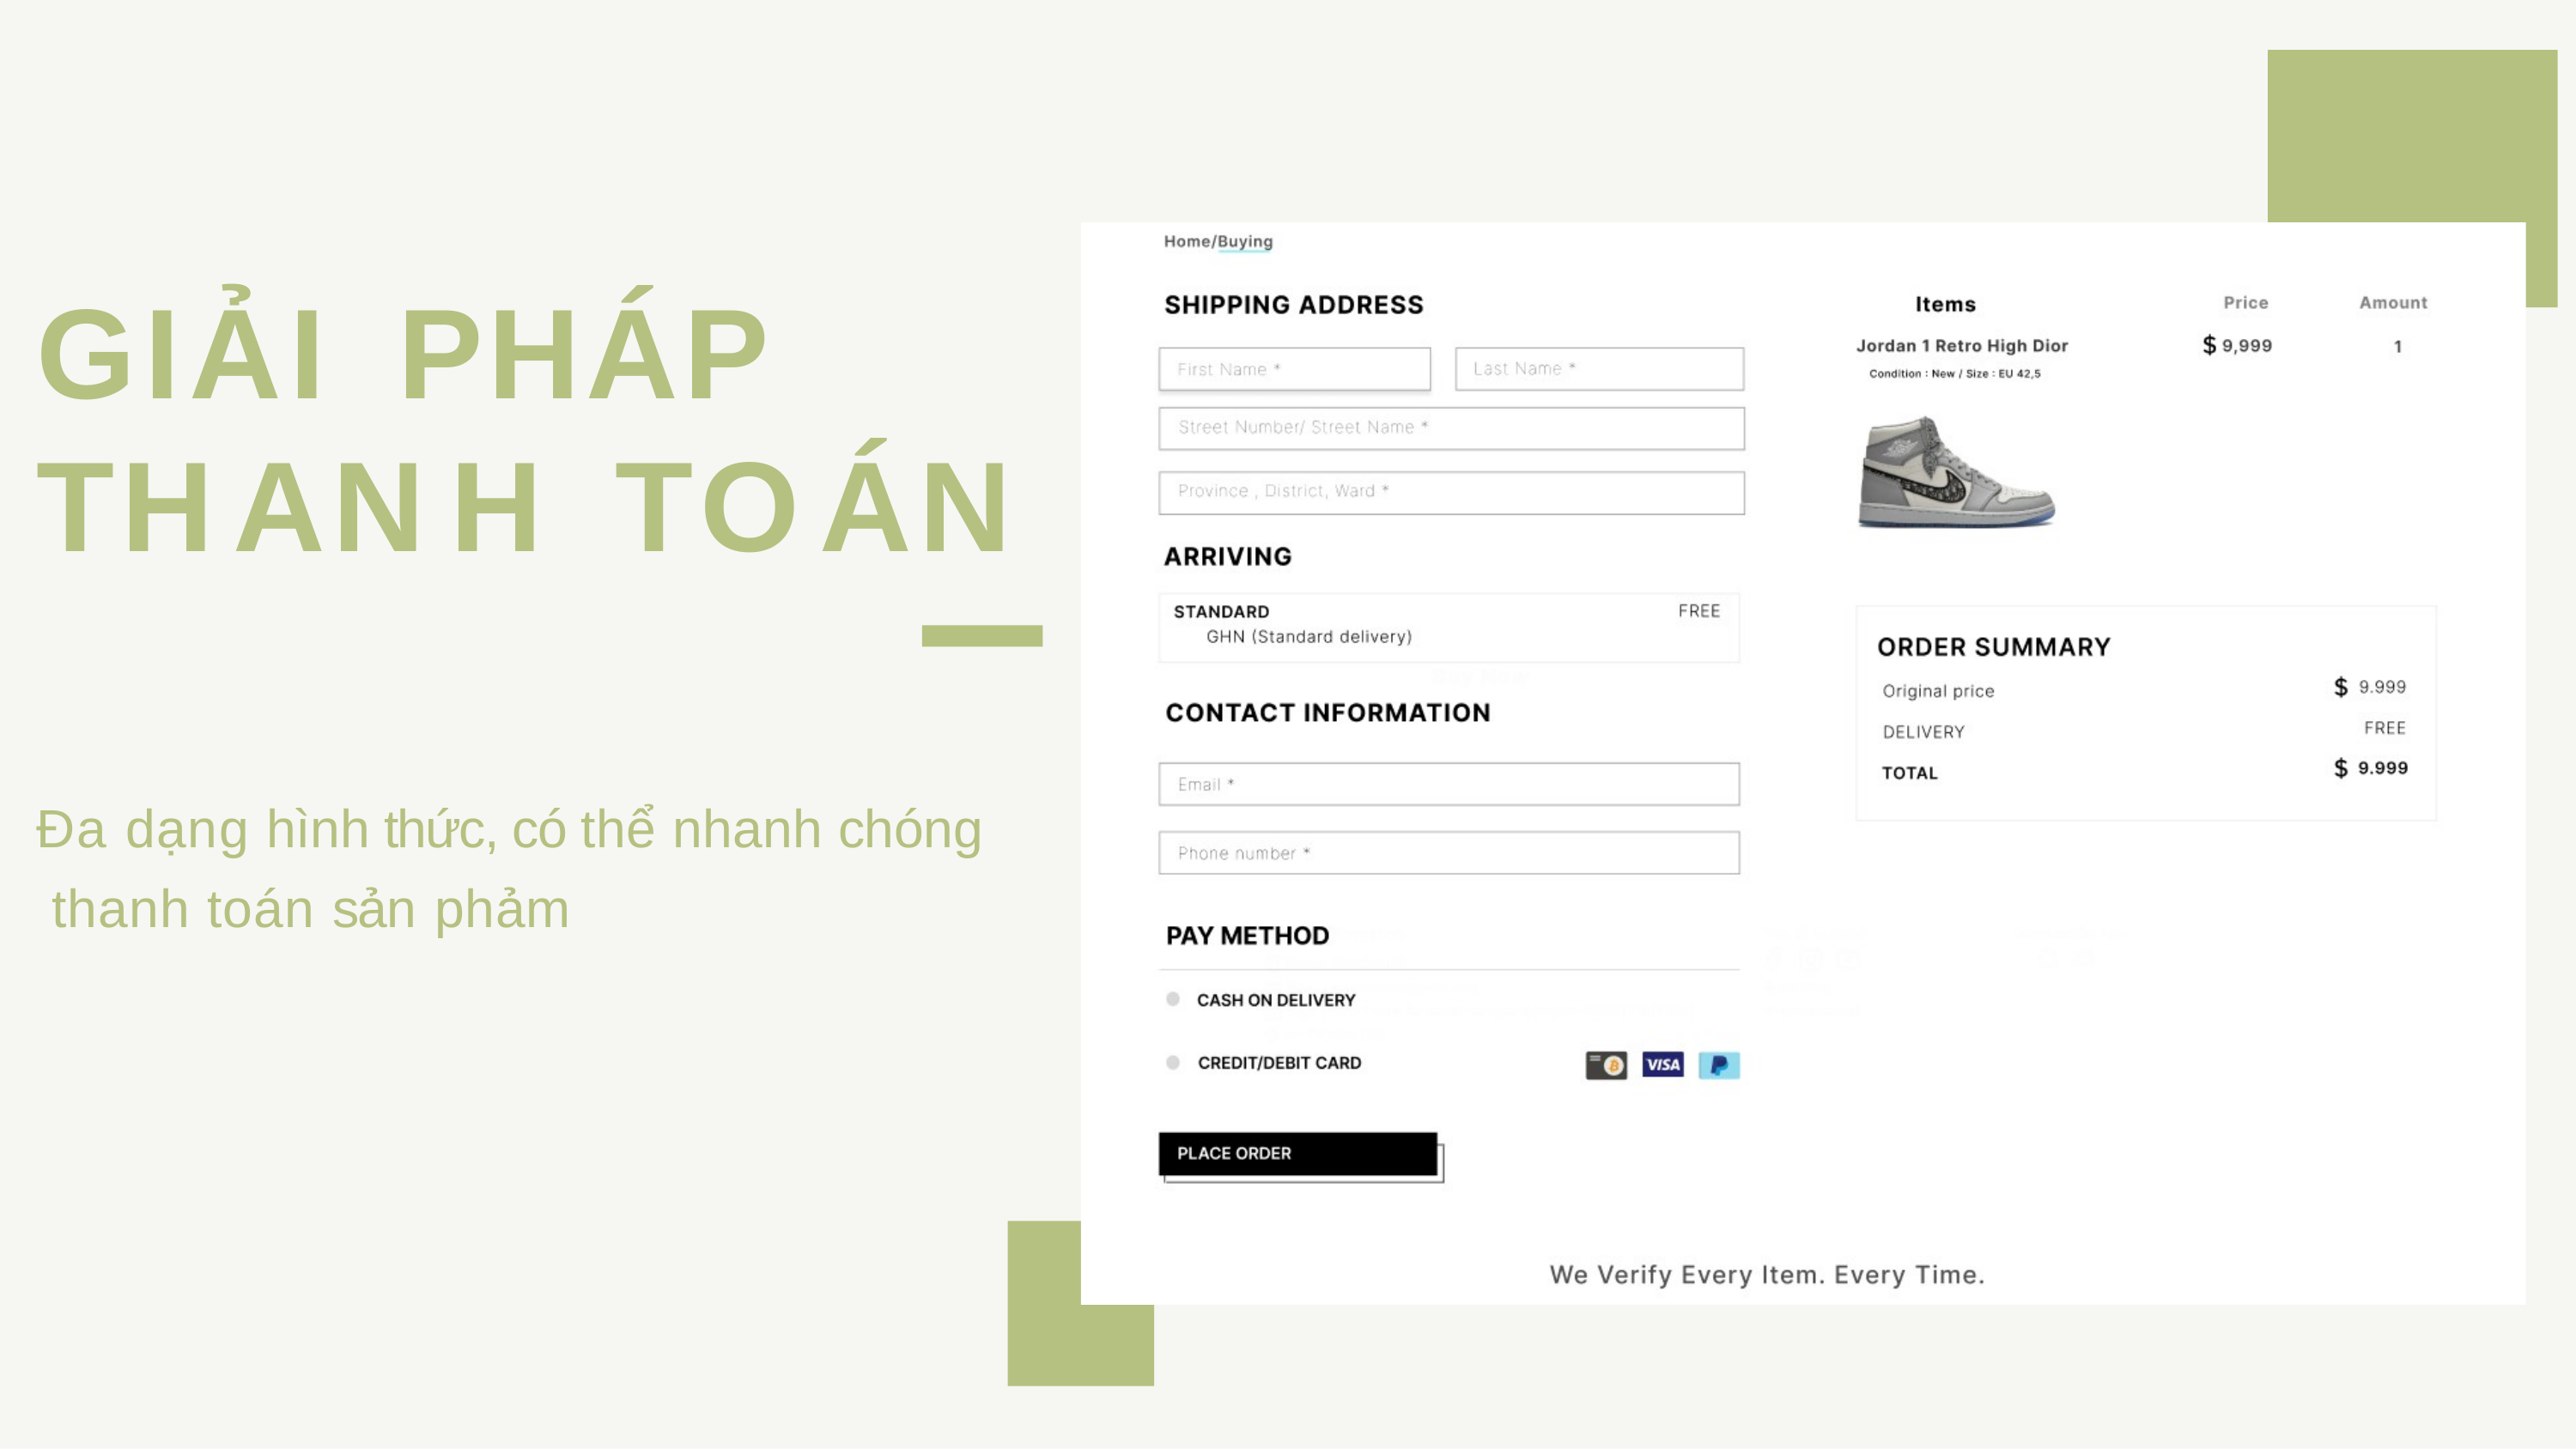

# GIẢI	PHÁP
THANH	TOÁN

Đa dạng hình thức, có thể nhanh chóng  thanh toán sản phảm